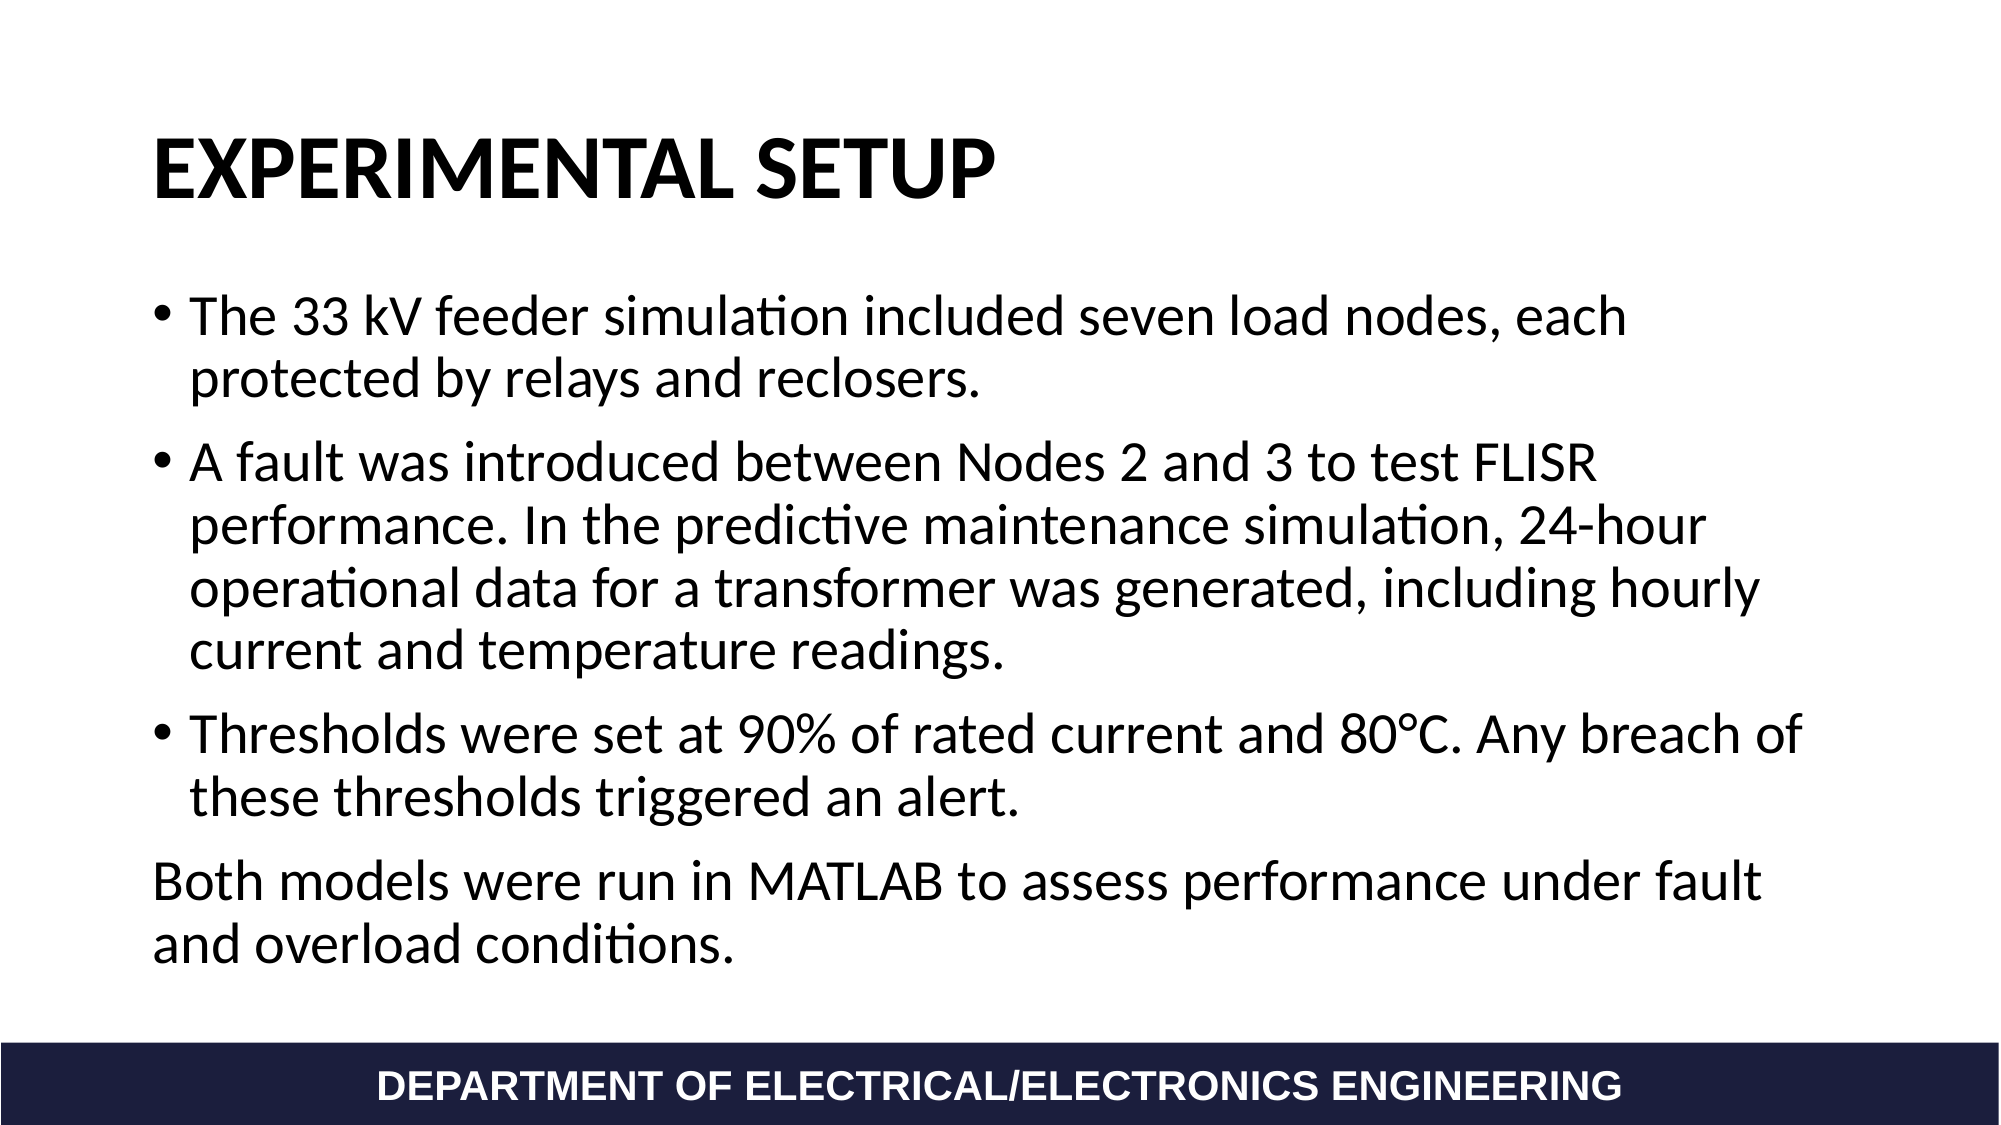

# EXPERIMENTAL SETUP
The 33 kV feeder simulation included seven load nodes, each protected by relays and reclosers.
A fault was introduced between Nodes 2 and 3 to test FLISR performance. In the predictive maintenance simulation, 24-hour operational data for a transformer was generated, including hourly current and temperature readings.
Thresholds were set at 90% of rated current and 80°C. Any breach of these thresholds triggered an alert.
Both models were run in MATLAB to assess performance under fault and overload conditions.
DEPARTMENT OF ELECTRICAL/ELECTRONICS ENGINEERING
DEPARTMENT OF ELECTRICAL/ELECTRONICS ENGINEERING